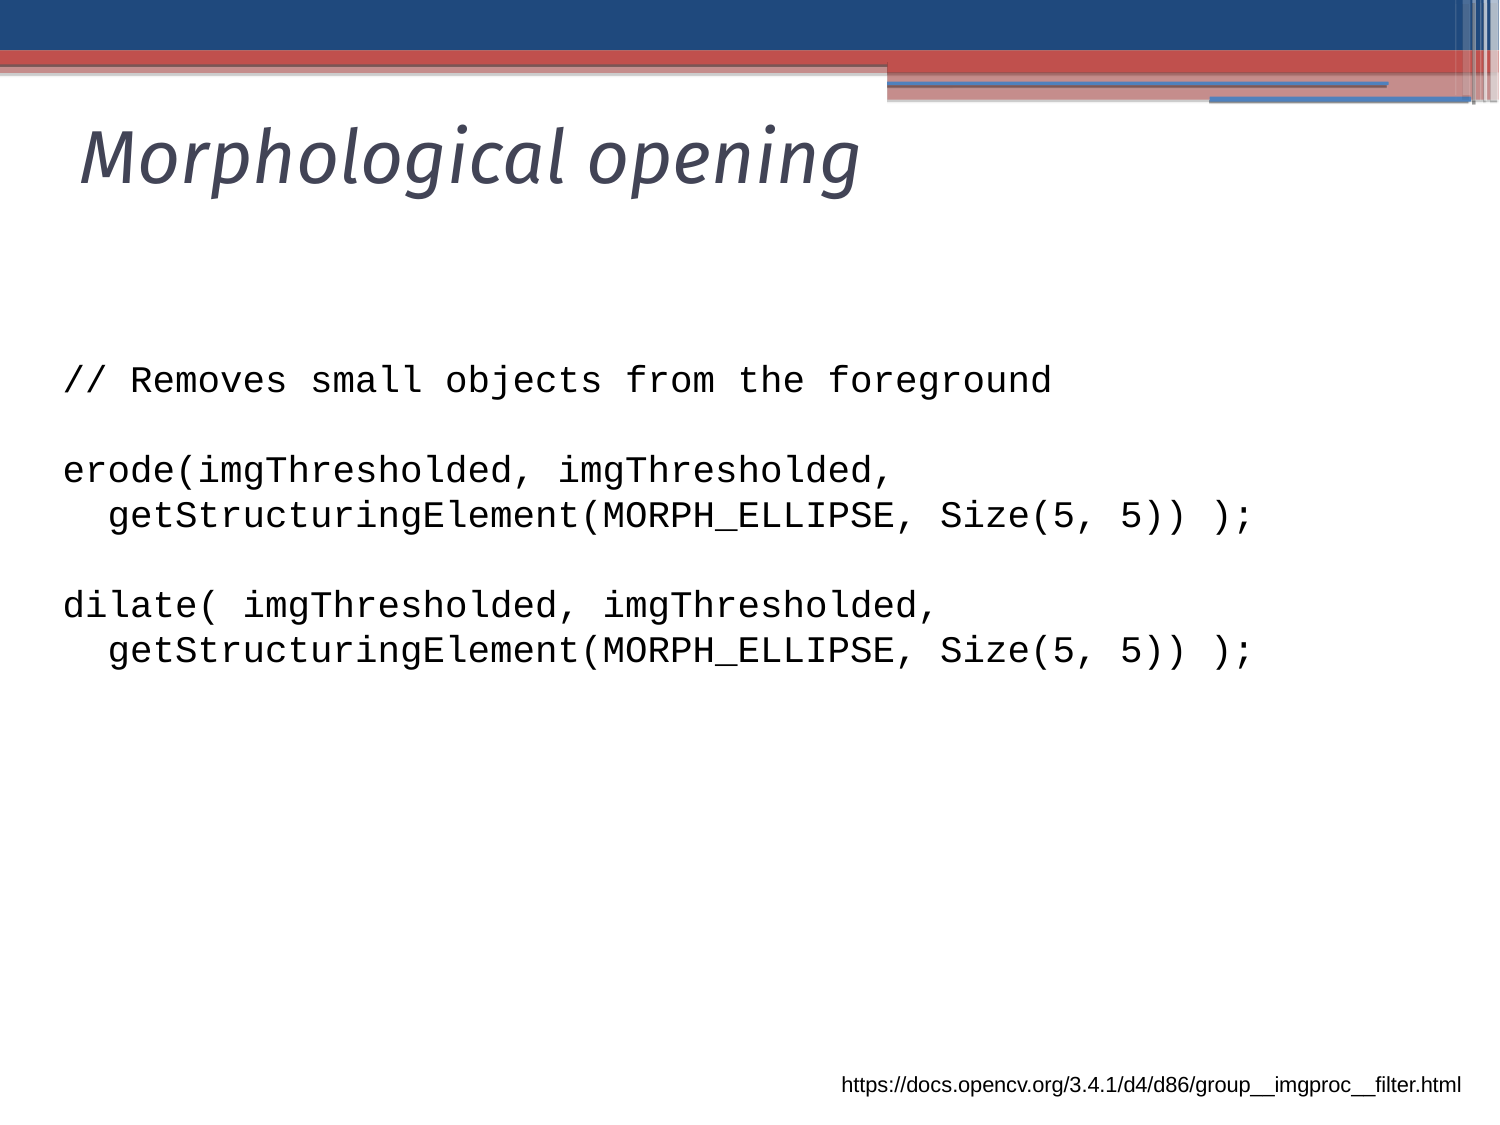

Morphological opening

// Removes small objects from the foreground

erode(imgThresholded, imgThresholded,
  getStructuringElement(MORPH_ELLIPSE, Size(5, 5)) );

dilate( imgThresholded, imgThresholded,
  getStructuringElement(MORPH_ELLIPSE, Size(5, 5)) );
https://docs.opencv.org/3.4.1/d4/d86/group__imgproc__filter.html